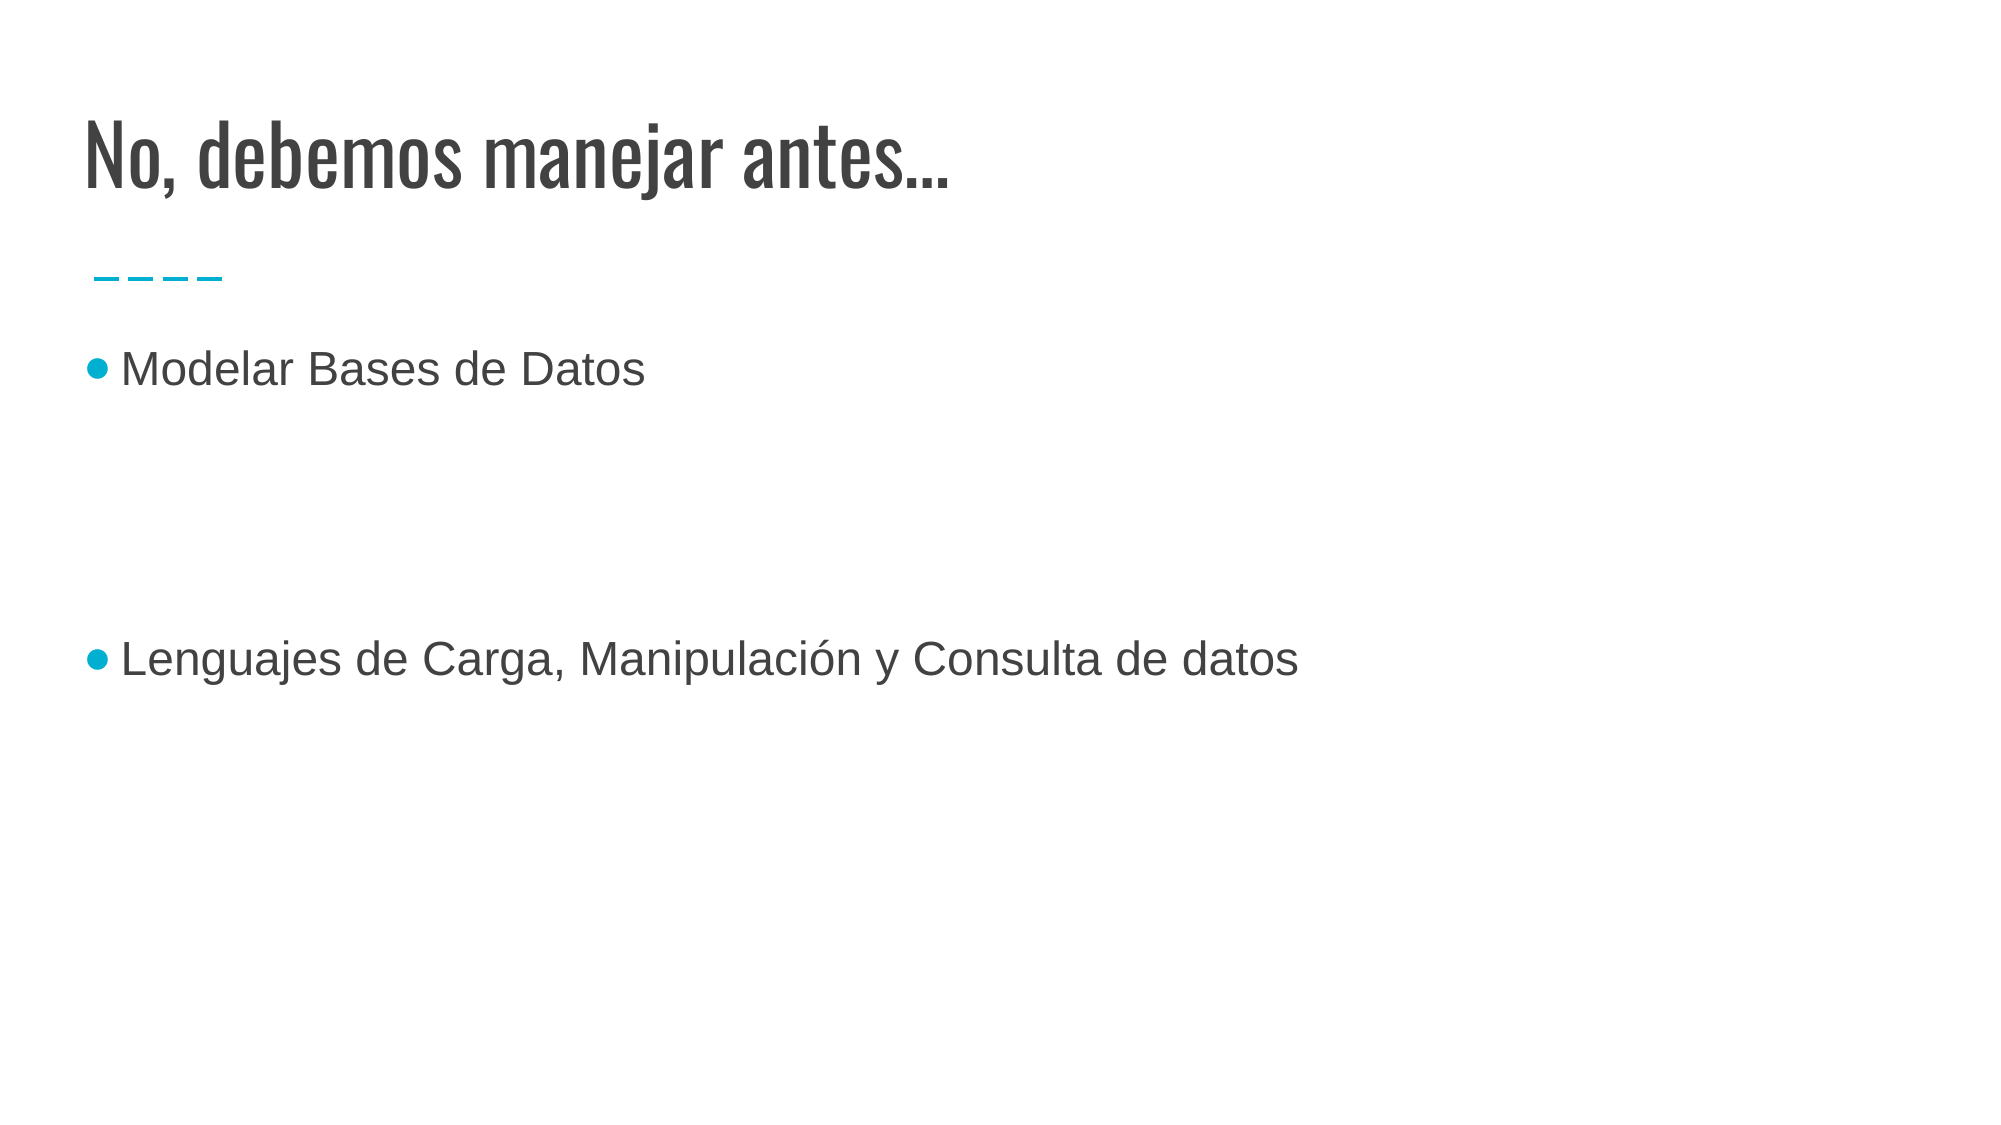

# No, debemos manejar antes…
Modelar Bases de Datos

Lenguajes de Carga, Manipulación y Consulta de datos